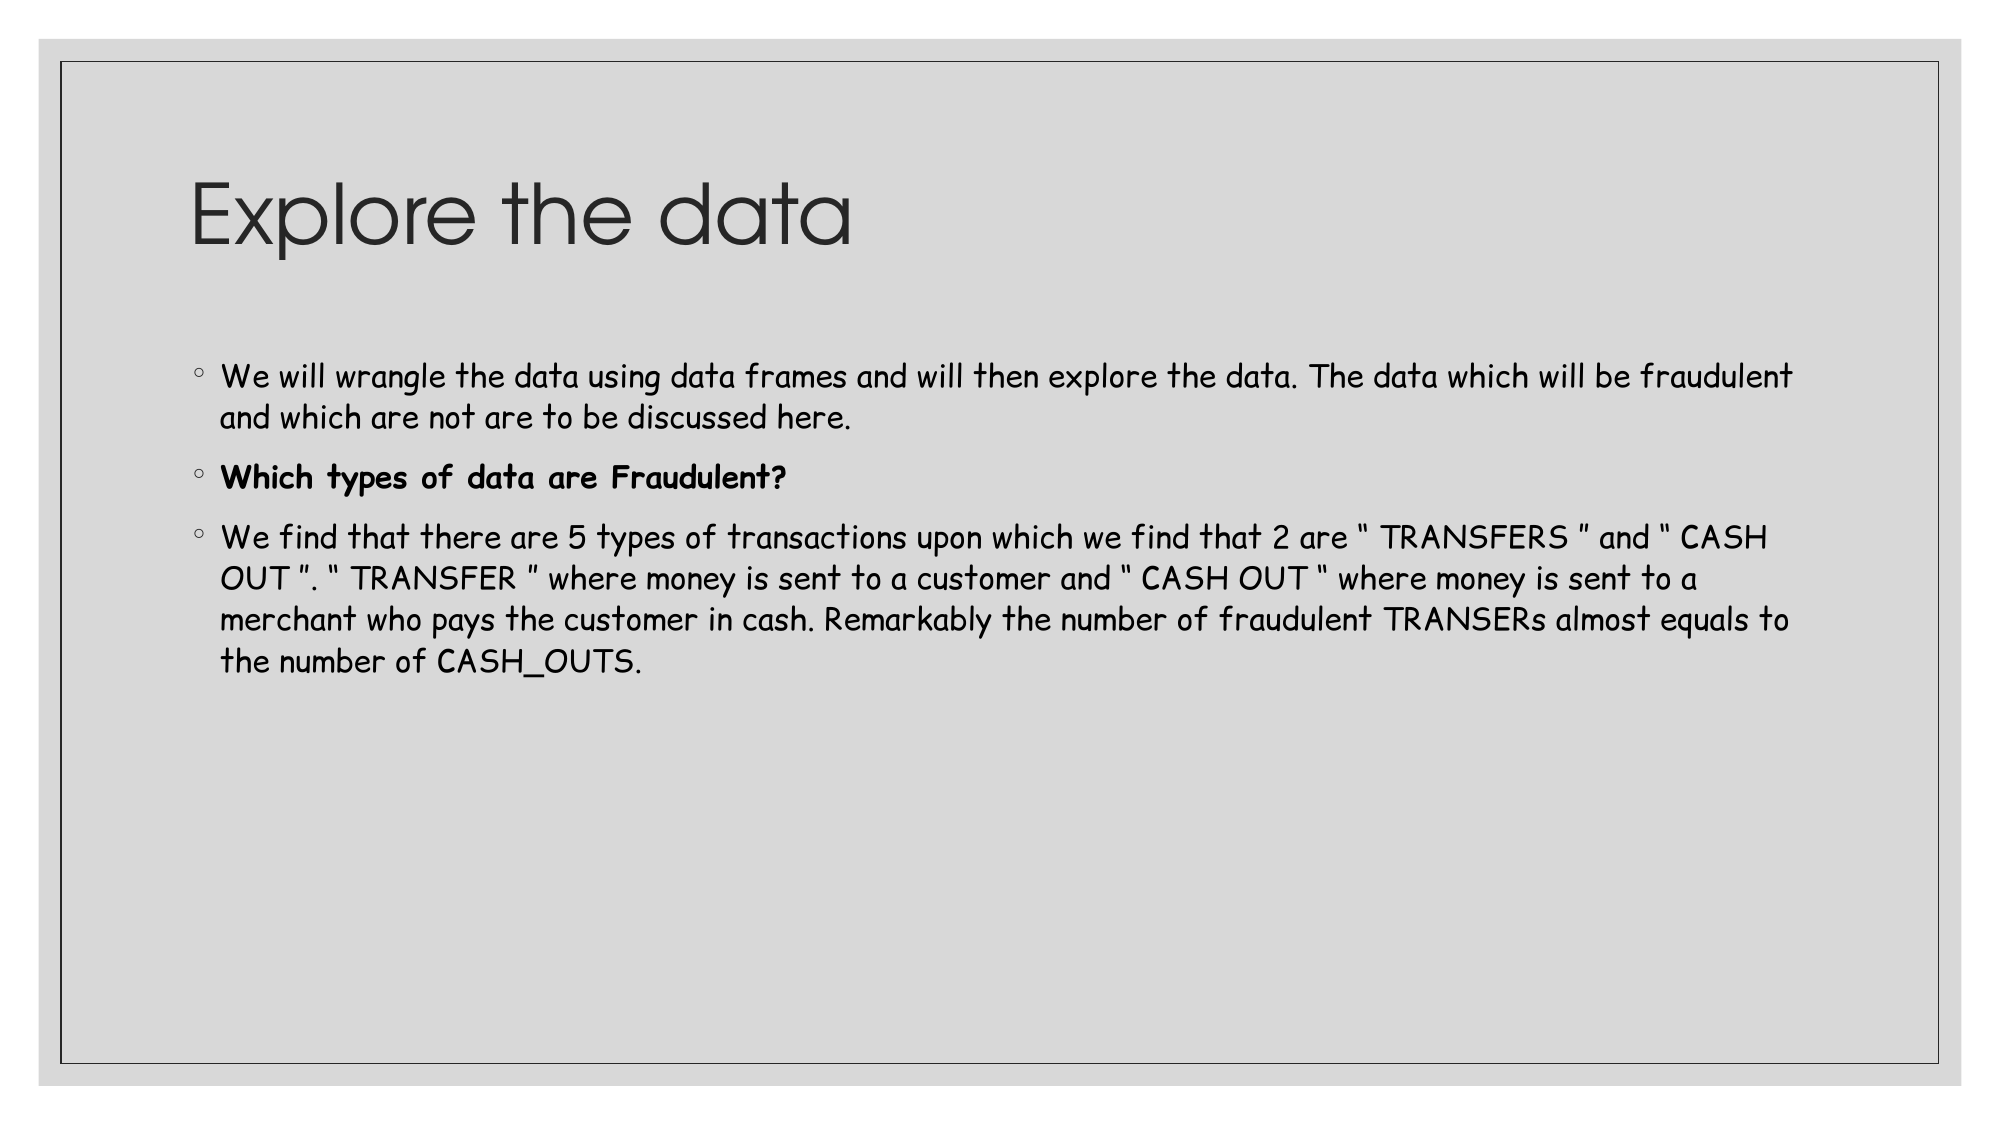

# Explore the data
We will wrangle the data using data frames and will then explore the data. The data which will be fraudulent and which are not are to be discussed here.
Which types of data are Fraudulent?
We find that there are 5 types of transactions upon which we find that 2 are “ TRANSFERS ” and “ CASH OUT ”. “ TRANSFER ” where money is sent to a customer and “ CASH OUT “ where money is sent to a merchant who pays the customer in cash. Remarkably the number of fraudulent TRANSERs almost equals to the number of CASH_OUTS.